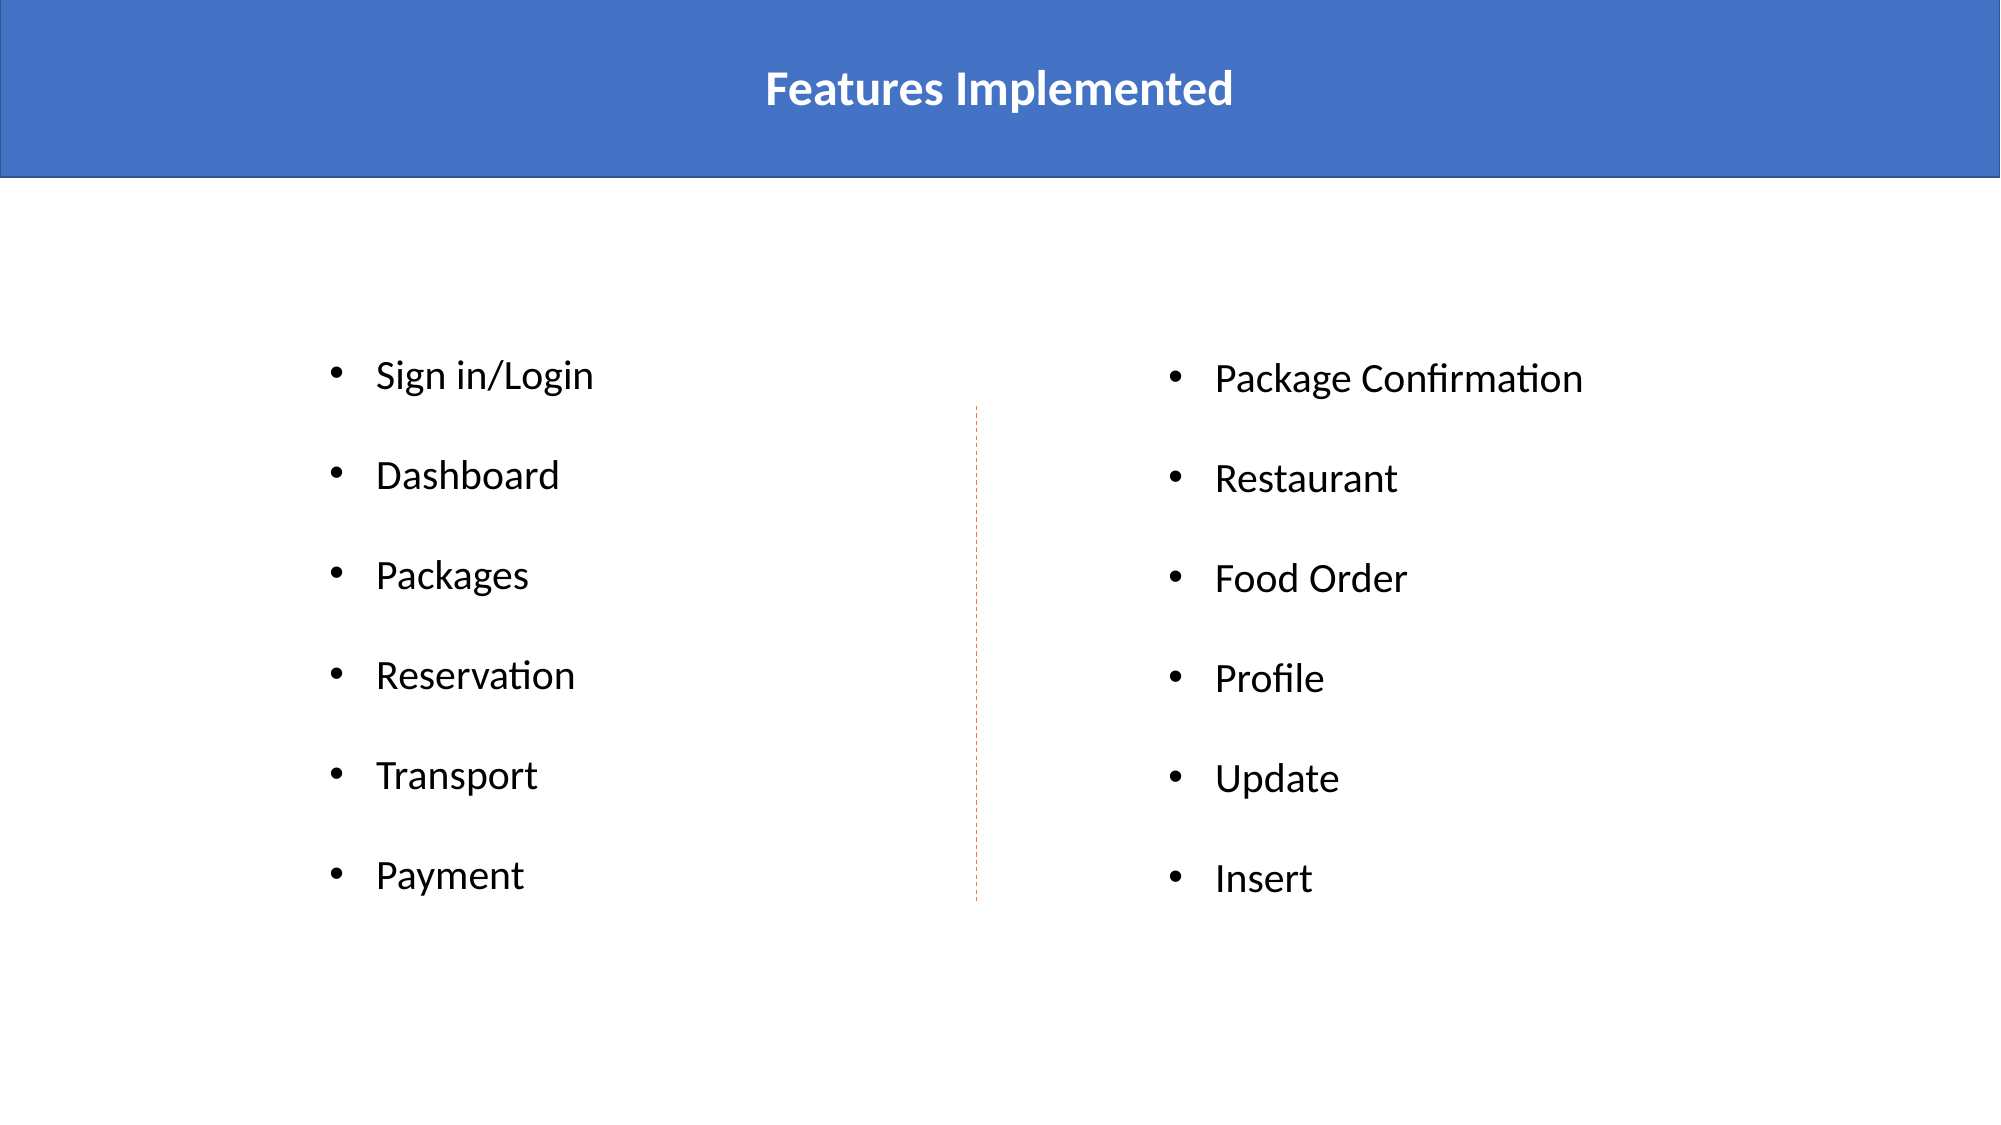

#
Features Implemented
Sign in/Login

Dashboard

Packages

Reservation

Transport

Payment

Package Confirmation

Restaurant

Food Order

Profile

Update

Insert